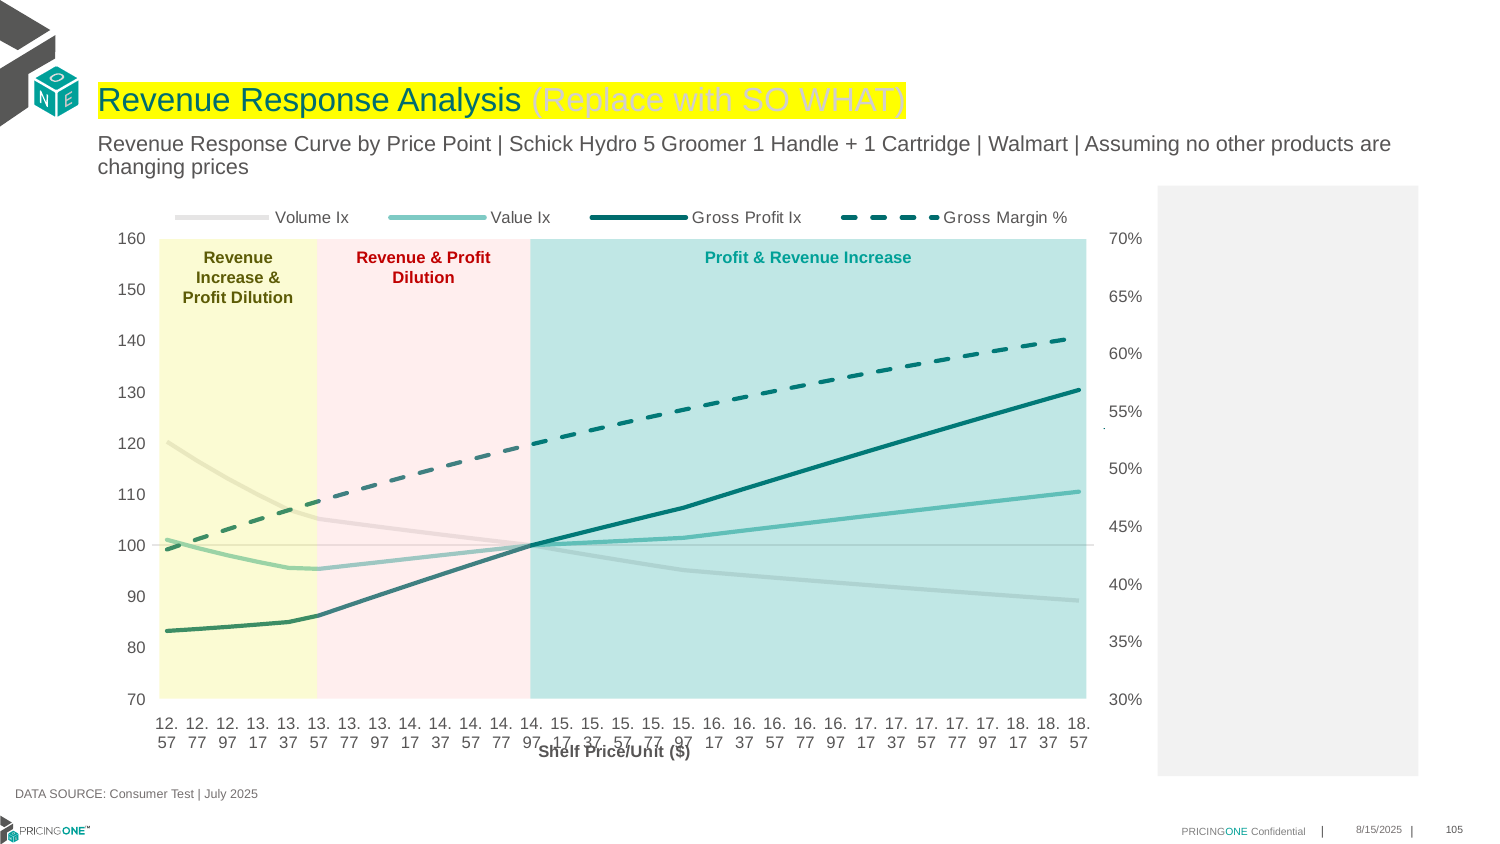

# Revenue Response Analysis (Replace with SO WHAT)

Revenue Response Curve by Price Point | Schick Hydro 5 Groomer 1 Handle + 1 Cartridge | Walmart | Assuming no other products are changing prices

### Chart:

| Category | Volume Ix | Value Ix | Gross Profit Ix | Gross Margin % |
|---|---|---|---|---|
| 12.57 | 120.25461564197926 | 101.07844191265202 | 83.25670738375183 | 0.4296531739562139 |
| 12.77 | 116.49156445272857 | 99.46842464200374 | 83.63808788956385 | 0.43858577890599915 |
| 12.97 | 113.04378626608795 | 98.03116411302801 | 84.06095117137572 | 0.4472428987378264 |
| 13.17 | 109.87101743027733 | 96.74387481296185 | 84.51857377506391 | 0.4556370840265459 |
| 13.37 | 106.93914726054174 | 95.58711382658687 | 85.00499397288796 | 0.4637801343776821 |
| 13.57 | 105.15056146954673 | 95.38658910662663 | 86.27917509179088 | 0.4716831537678414 |
| 13.77 | 104.35881469047708 | 96.05327427786547 | 88.30513628801673 | 0.47935660106242617 |
| 13.97 | 103.58724006178677 | 96.71759054249668 | 90.30808516175408 | 0.48681033619395914 |
| 14.17 | 102.83486445769978 | 97.37942555987493 | 92.28869994212319 | 0.49405366242975357 |
| 14.37 | 102.10077790937468 | 98.03867571992654 | 94.24761735911554 | 0.5010953651099243 |
| 14.57 | 101.38412868323736 | 98.69524555979844 | 96.18543607056984 | 0.5079437471948942 |
| 14.77 | 100.68411880762287 | 99.3490472294098 | 98.10271976885662 | 0.5146066619248213 |
| 14.97 | 100.0 | 100.0 | 100.0 | 0.5210915428610294 |
| 15.17 | 98.96902185513316 | 100.28255066696674 | 101.5064482229659 | 0.5274054315510618 |
| 15.37 | 97.96930706907322 | 100.56971167208988 | 102.99289724579035 | 0.5335550030338068 |
| 15.57 | 96.99902701680342 | 100.8608325324454 | 104.45978243884349 | 0.5395465893789086 |
| 15.77 | 96.05650991711548 | 101.15533042158778 | 105.90752456783932 | 0.5453862014349783 |
| 15.97 | 95.14022328304878 | 101.45268190942991 | 107.3365301008164 | 0.55107954894362 |
| 16.17 | 94.63758443491103 | 102.17039997070476 | 109.19583090225406 | 0.5566320591607674 |
| 16.37 | 94.14342497685382 | 102.88390517542058 | 111.0393589864692 | 0.5620488941129878 |
| 16.57 | 93.65746487682298 | 103.59322875714183 | 112.86742908325415 | 0.5673349666040801 |
| 16.77 | 93.17943764630702 | 104.29840213985769 | 114.68034387256967 | 0.5724949550763034 |
| 16.97 | 92.70908949759458 | 104.99945688690184 | 116.47839466192234 | 0.5775333174207193 |
| 17.17 | 92.24617856484896 | 105.69642465559457 | 118.26186201591602 | 0.5824543038223419 |
| 17.37 | 91.79047418334365 | 106.38933715700125 | 120.03101634203492 | 0.5872619687178819 |
| 17.57 | 91.3417562217451 | 107.07822612023836 | 121.78611843627871 | 0.5919601819368018 |
| 17.77 | 90.89981446285995 | 107.76312326084032 | 123.52741999194214 | 0.5965526390900173 |
| 17.97 | 90.46444802869394 | 108.4440602527267 | 125.25516407448605 | 0.601042871264864 |
| 18.17 | 90.03546484609213 | 109.12106870338263 | 126.96958556519414 | 0.6054342540797804 |
| 18.37 | 89.61268114957295 | 109.79418013188416 | 128.6709115760321 | 0.6097300161475019 |
| 18.57 | 89.19592101830403 | 110.46342594945759 | 130.35936183792555 | 0.6139332469913629 |
Revenue Increase & Profit Dilution
Revenue & Profit Dilution
Profit & Revenue Increase

DATA SOURCE: Consumer Test | July 2025

8/15/2025
105